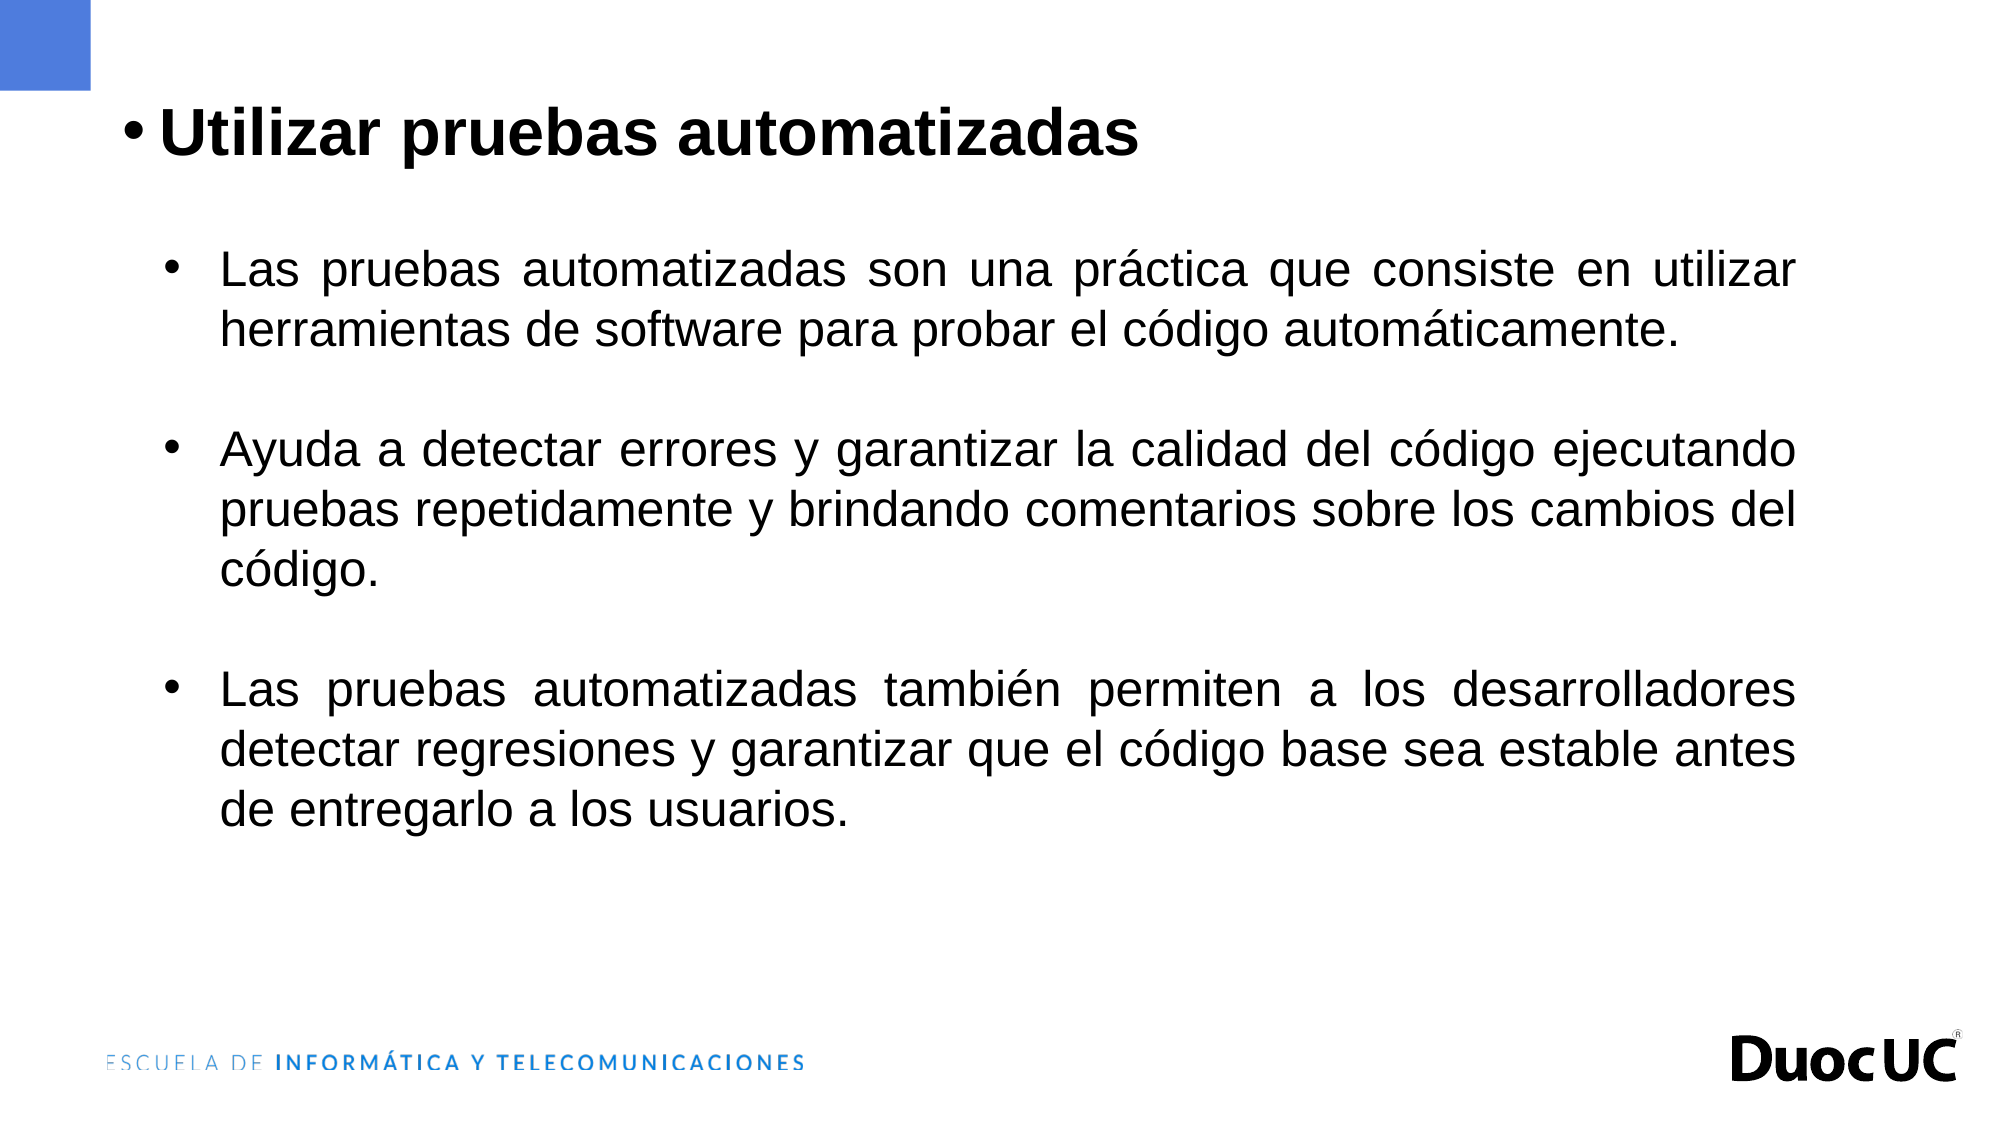

Utilizar pruebas automatizadas
Las pruebas automatizadas son una práctica que consiste en utilizar herramientas de software para probar el código automáticamente.

Ayuda a detectar errores y garantizar la calidad del código ejecutando pruebas repetidamente y brindando comentarios sobre los cambios del código.

Las pruebas automatizadas también permiten a los desarrolladores detectar regresiones y garantizar que el código base sea estable antes de entregarlo a los usuarios.